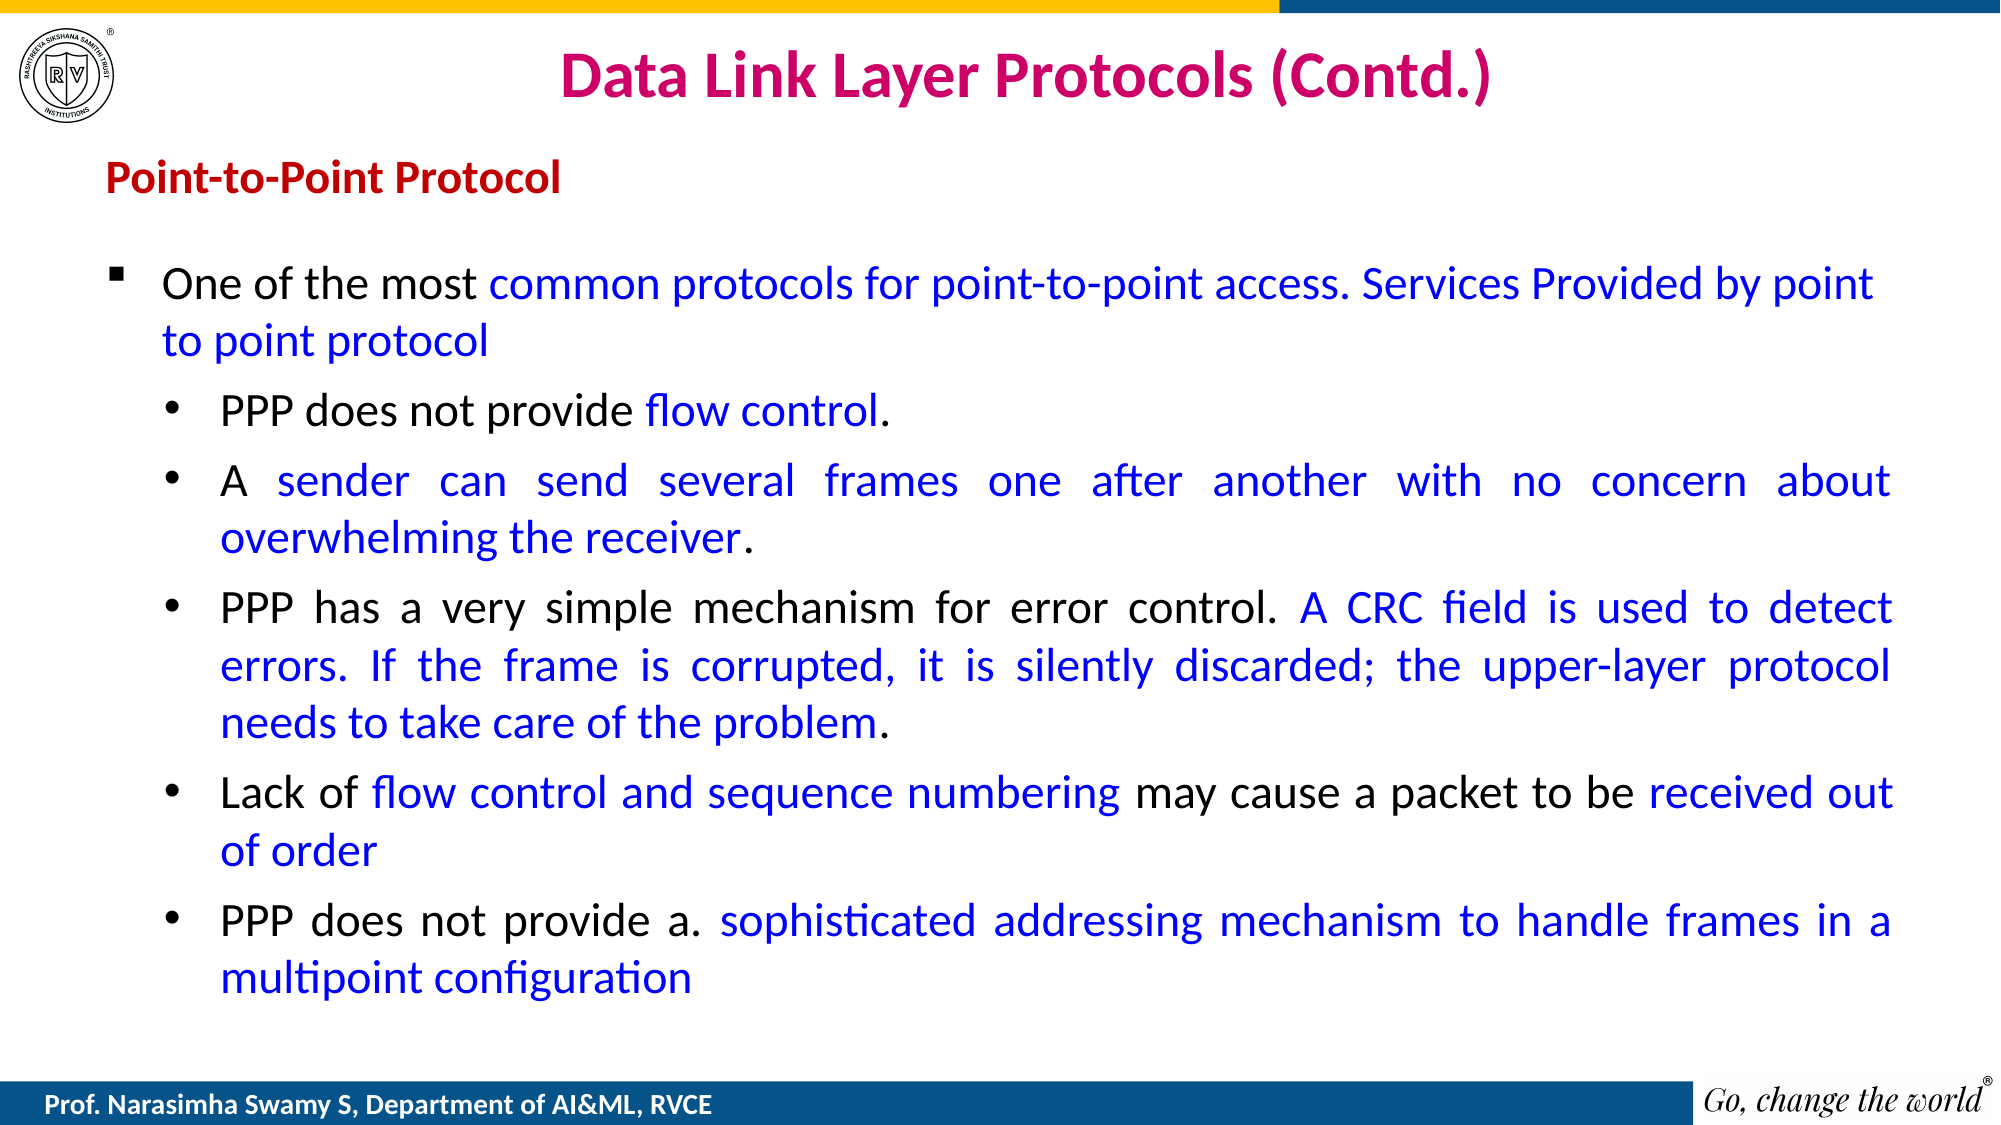

# Data Link Layer Protocols (Contd.)
Point-to-Point Protocol
One of the most common protocols for point-to-point access. Services Provided by point to point protocol
PPP does not provide flow control.
A sender can send several frames one after another with no concern about overwhelming the receiver.
PPP has a very simple mechanism for error control. A CRC field is used to detect errors. If the frame is corrupted, it is silently discarded; the upper-layer protocol needs to take care of the problem.
Lack of flow control and sequence numbering may cause a packet to be received out of order
PPP does not provide a. sophisticated addressing mechanism to handle frames in a multipoint configuration